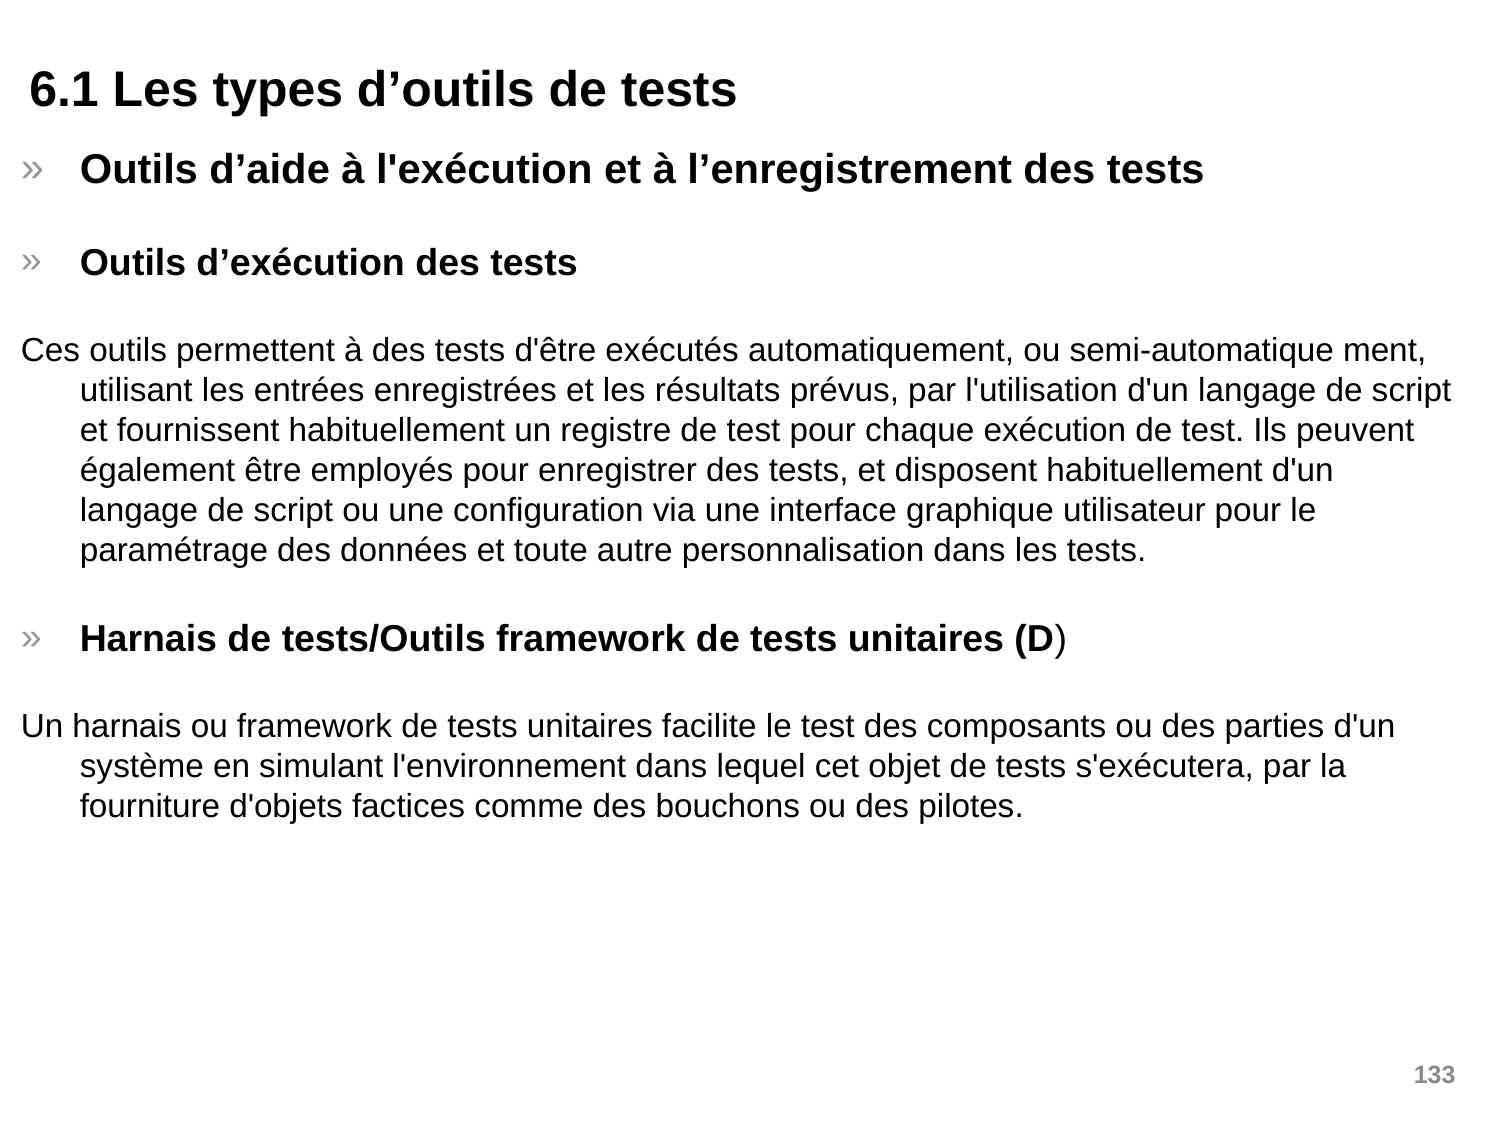

6.1 Les types d’outils de tests
Outils d’aide à l'exécution et à l’enregistrement des tests
Outils d’exécution des tests
Ces outils permettent à des tests d'être exécutés automatiquement, ou semi-automatique ment, utilisant les entrées enregistrées et les résultats prévus, par l'utilisation d'un langage de script et fournissent habituellement un registre de test pour chaque exécution de test. Ils peuvent également être employés pour enregistrer des tests, et disposent habituellement d'un langage de script ou une configuration via une interface graphique utilisateur pour le paramétrage des données et toute autre personnalisation dans les tests.
Harnais de tests/Outils framework de tests unitaires (D)
Un harnais ou framework de tests unitaires facilite le test des composants ou des parties d'un système en simulant l'environnement dans lequel cet objet de tests s'exécutera, par la fourniture d'objets factices comme des bouchons ou des pilotes.
133